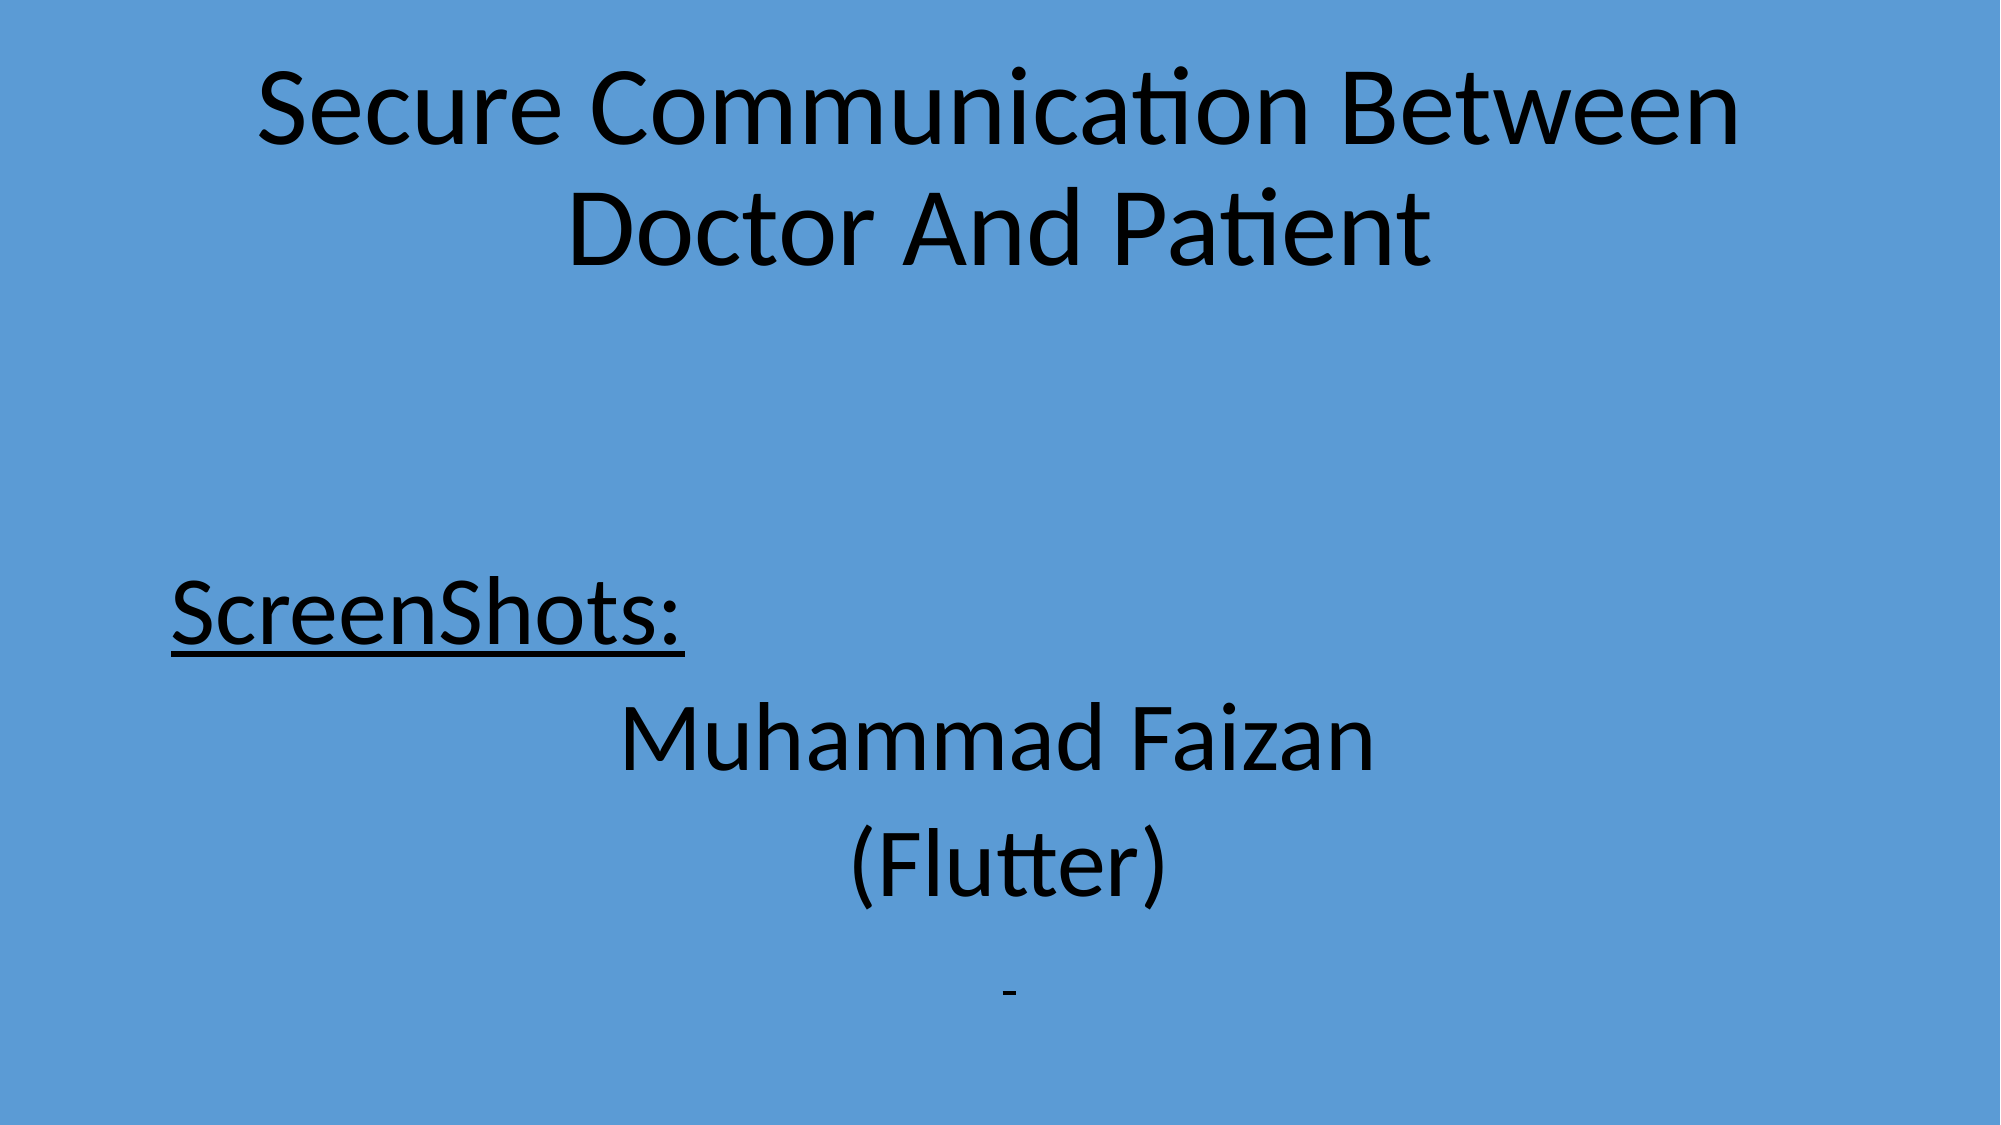

# Secure Communication Between Doctor And Patient

ScreenShots:
Muhammad Faizan
(Flutter)